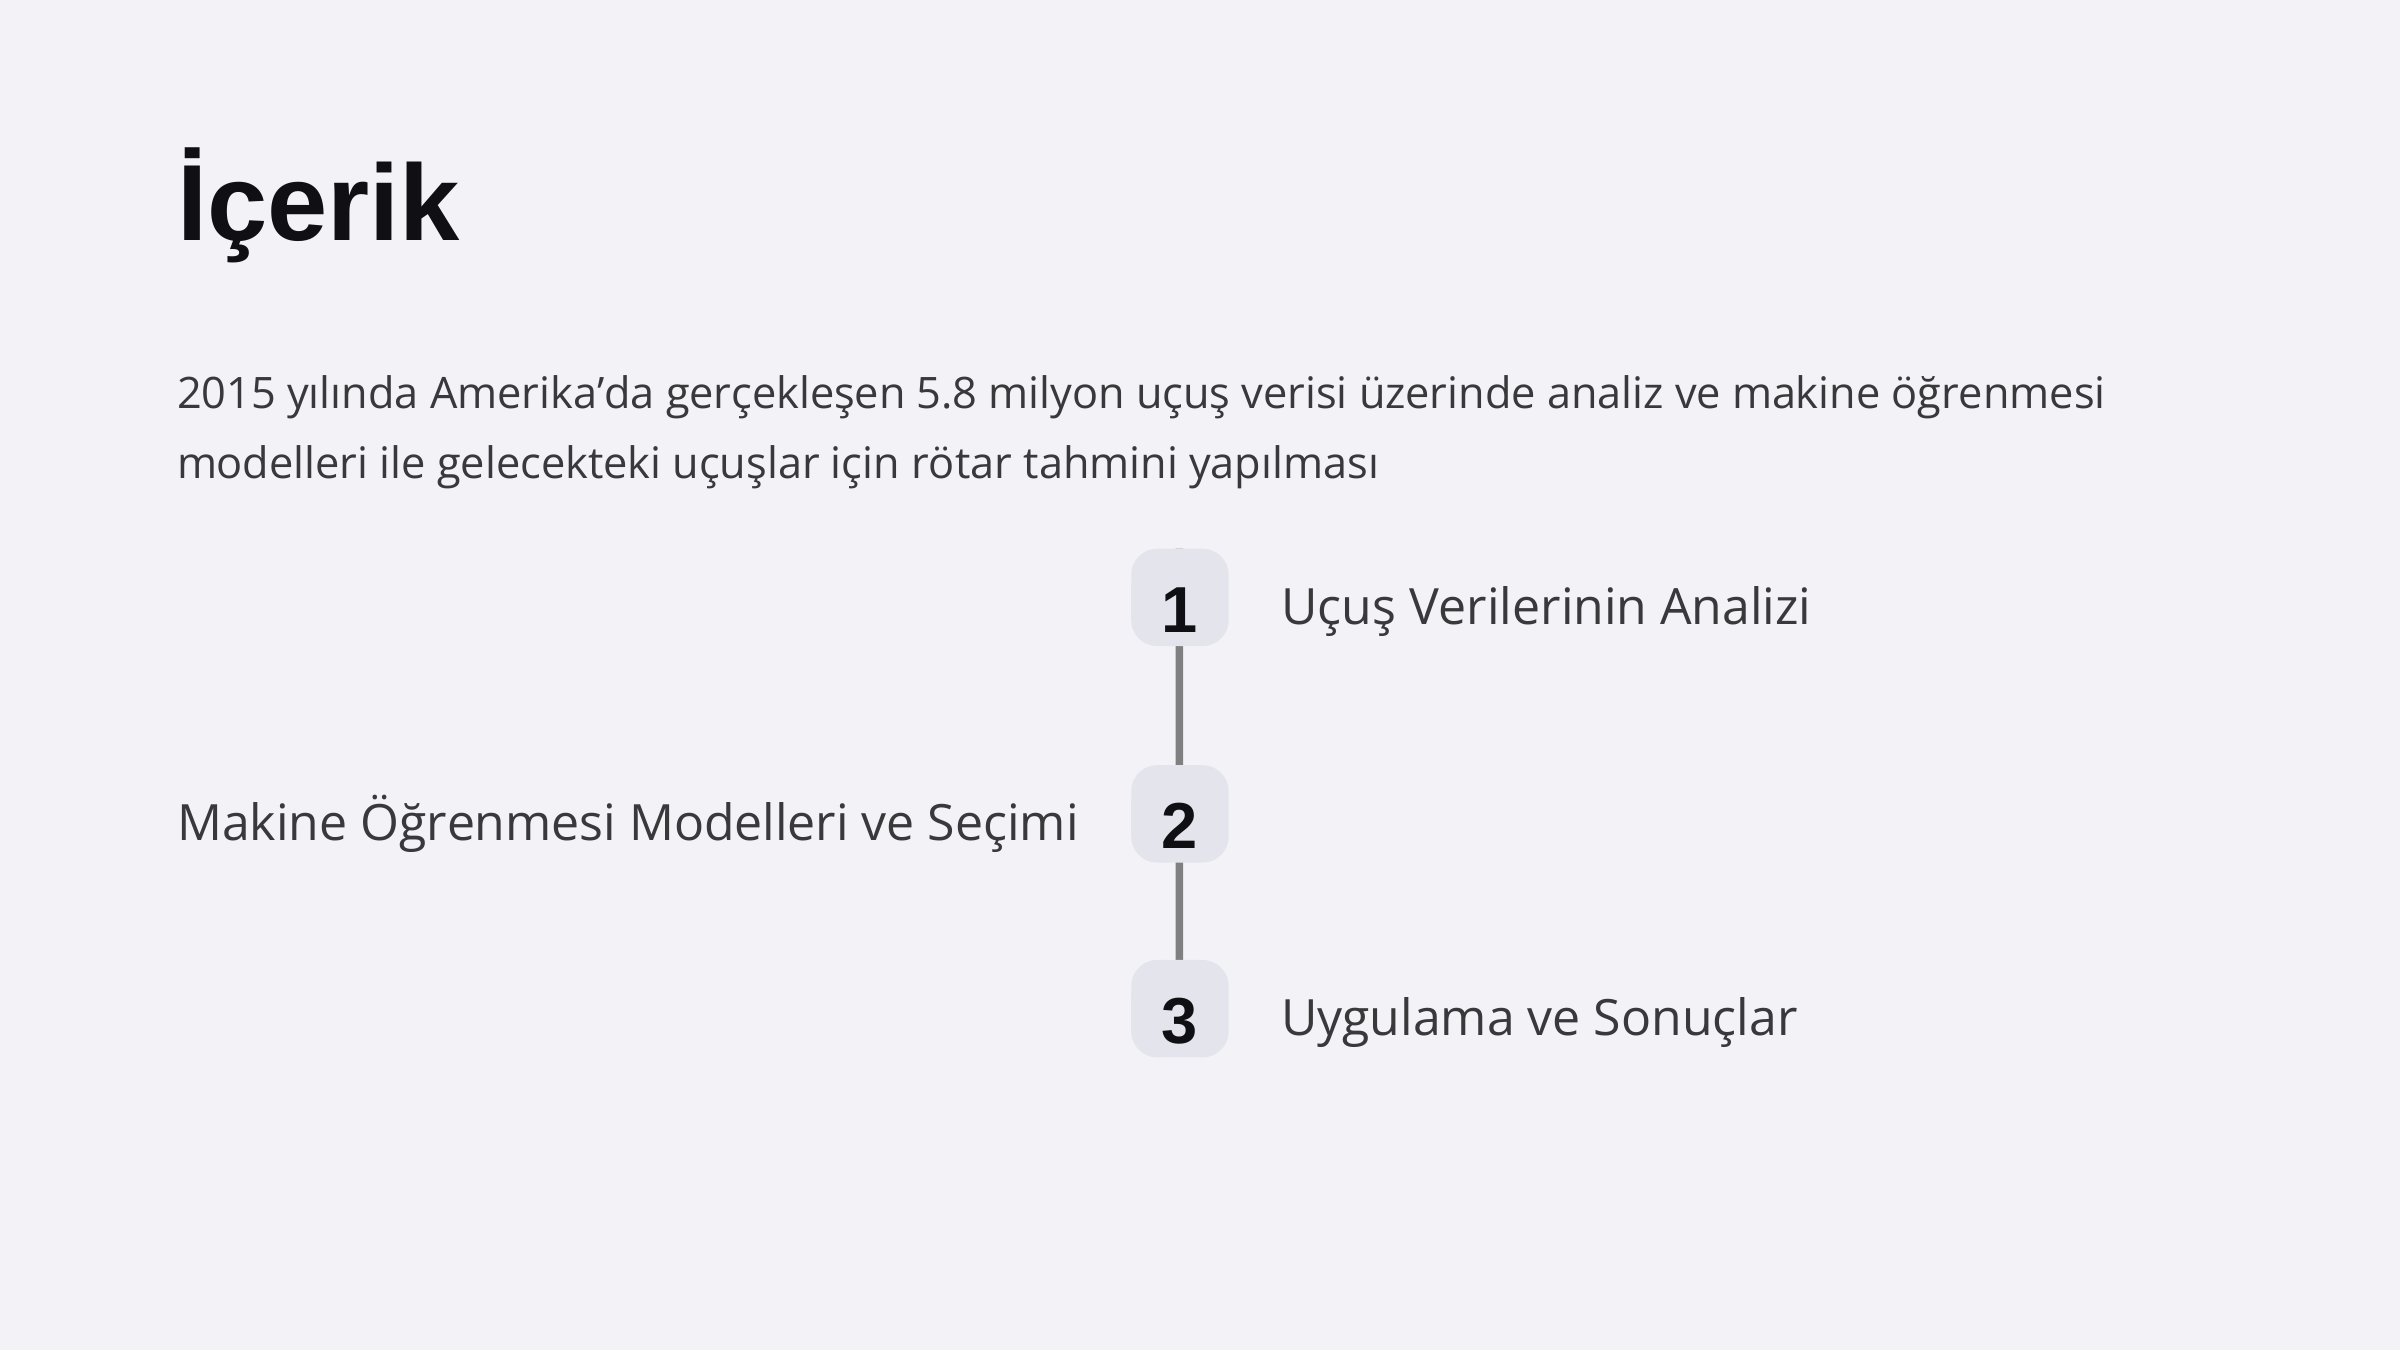

İçerik
2015 yılında Amerika’da gerçekleşen 5.8 milyon uçuş verisi üzerinde analiz ve makine öğrenmesi modelleri ile gelecekteki uçuşlar için rötar tahmini yapılması

1
Uçuş Verilerinin Analizi

2
Makine Öğrenmesi Modelleri ve Seçimi

3
Uygulama ve Sonuçlar